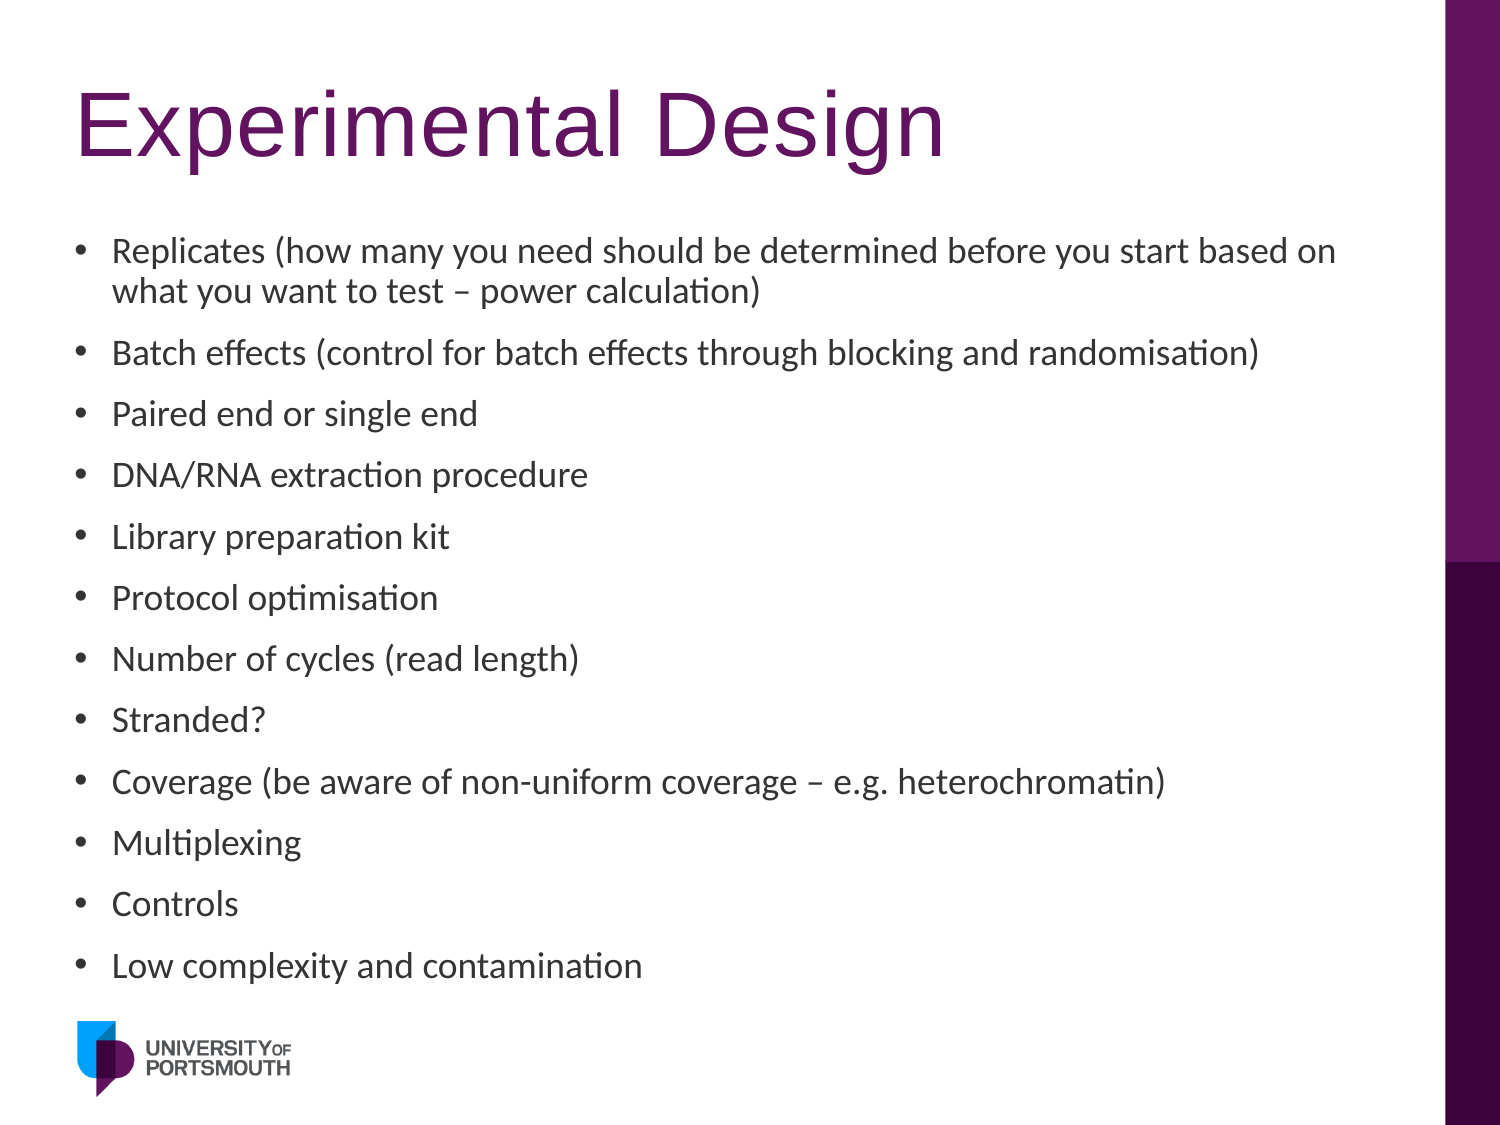

# Experimental Design
Replicates (how many you need should be determined before you start based on what you want to test – power calculation)
Batch effects (control for batch effects through blocking and randomisation)
Paired end or single end
DNA/RNA extraction procedure
Library preparation kit
Protocol optimisation
Number of cycles (read length)
Stranded?
Coverage (be aware of non-uniform coverage – e.g. heterochromatin)
Multiplexing
Controls
Low complexity and contamination